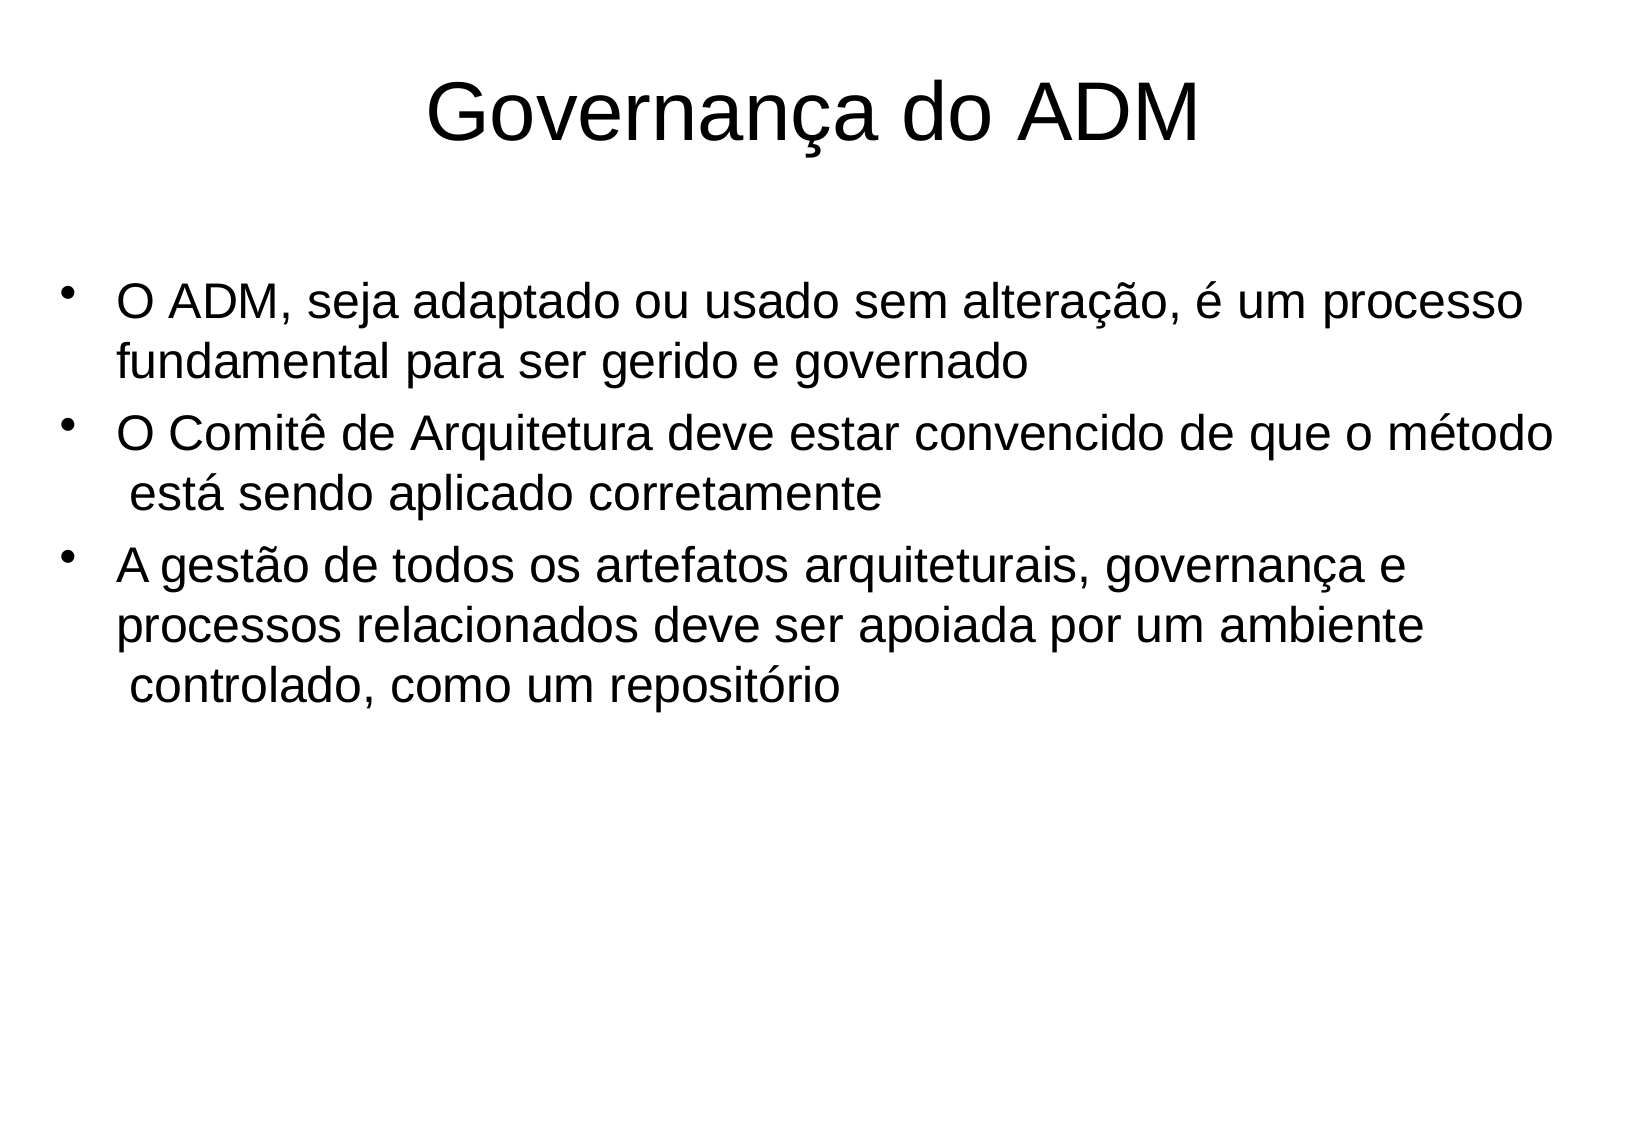

# Governança do ADM
O ADM, seja adaptado ou usado sem alteração, é um processo
fundamental para ser gerido e governado
O Comitê de Arquitetura deve estar convencido de que o método  está sendo aplicado corretamente
A gestão de todos os artefatos arquiteturais, governança e  processos relacionados deve ser apoiada por um ambiente  controlado, como um repositório